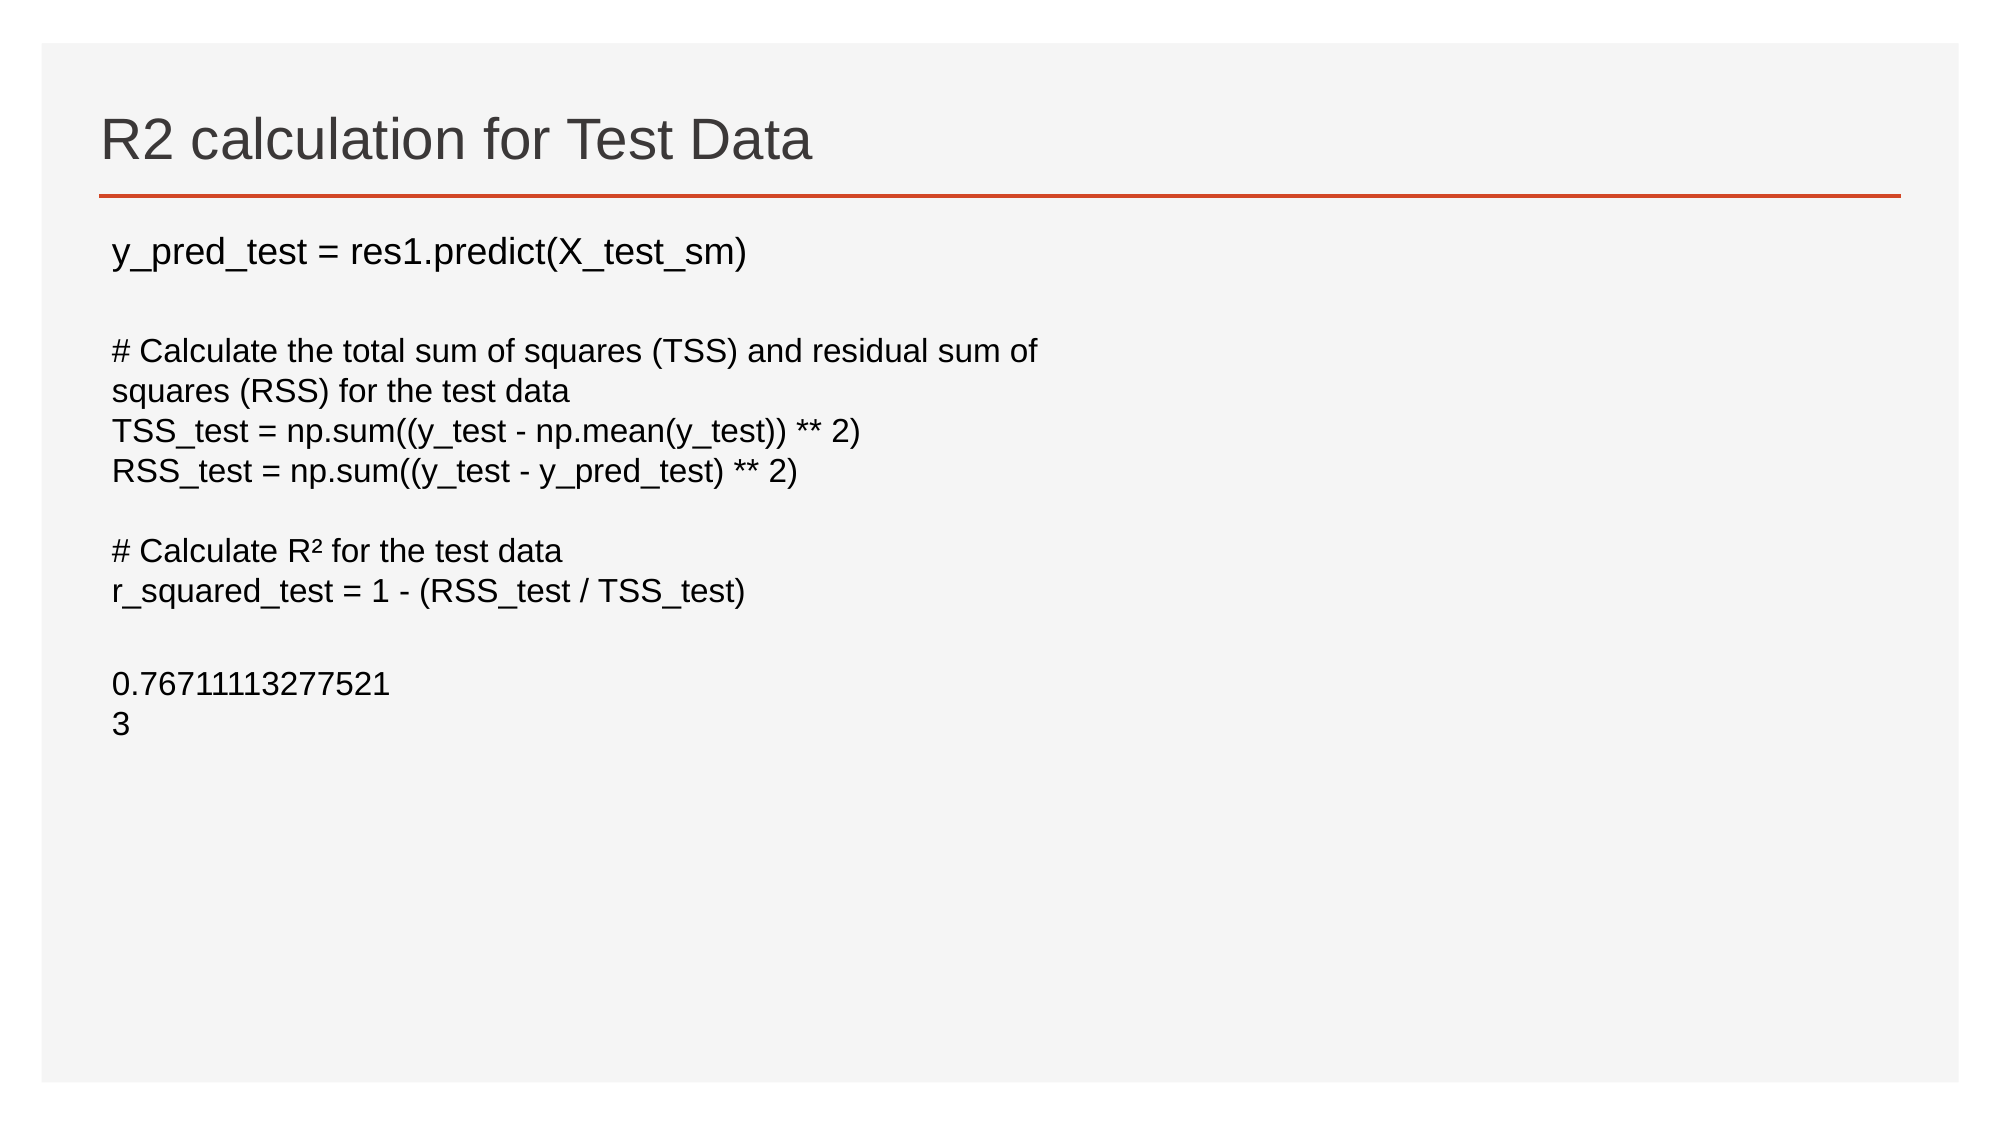

# R2 calculation for Test Data
y_pred_test = res1.predict(X_test_sm)
# Calculate the total sum of squares (TSS) and residual sum of squares (RSS) for the test data
TSS_test = np.sum((y_test - np.mean(y_test)) ** 2)
RSS_test = np.sum((y_test - y_pred_test) ** 2)

# Calculate R² for the test data
r_squared_test = 1 - (RSS_test / TSS_test)

0.767111132775213